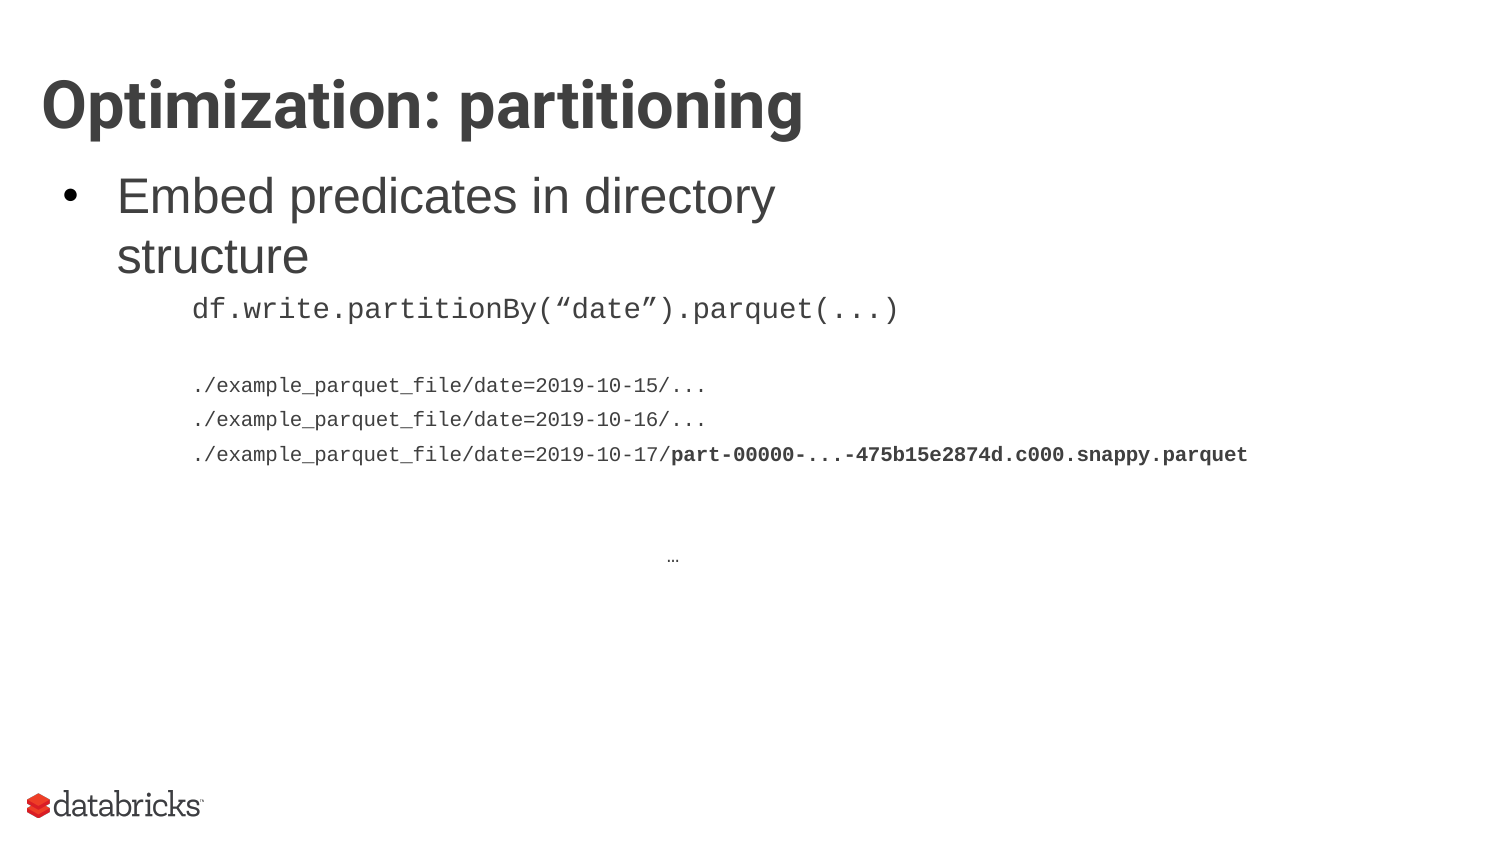

# Optimization: partitioning
Embed predicates in directory structure
df.write.partitionBy(“date”).parquet(...)

./example_parquet_file/date=2019-10-15/...
./example_parquet_file/date=2019-10-16/...
./example_parquet_file/date=2019-10-17/part-00000-...-475b15e2874d.c000.snappy.parquet
…